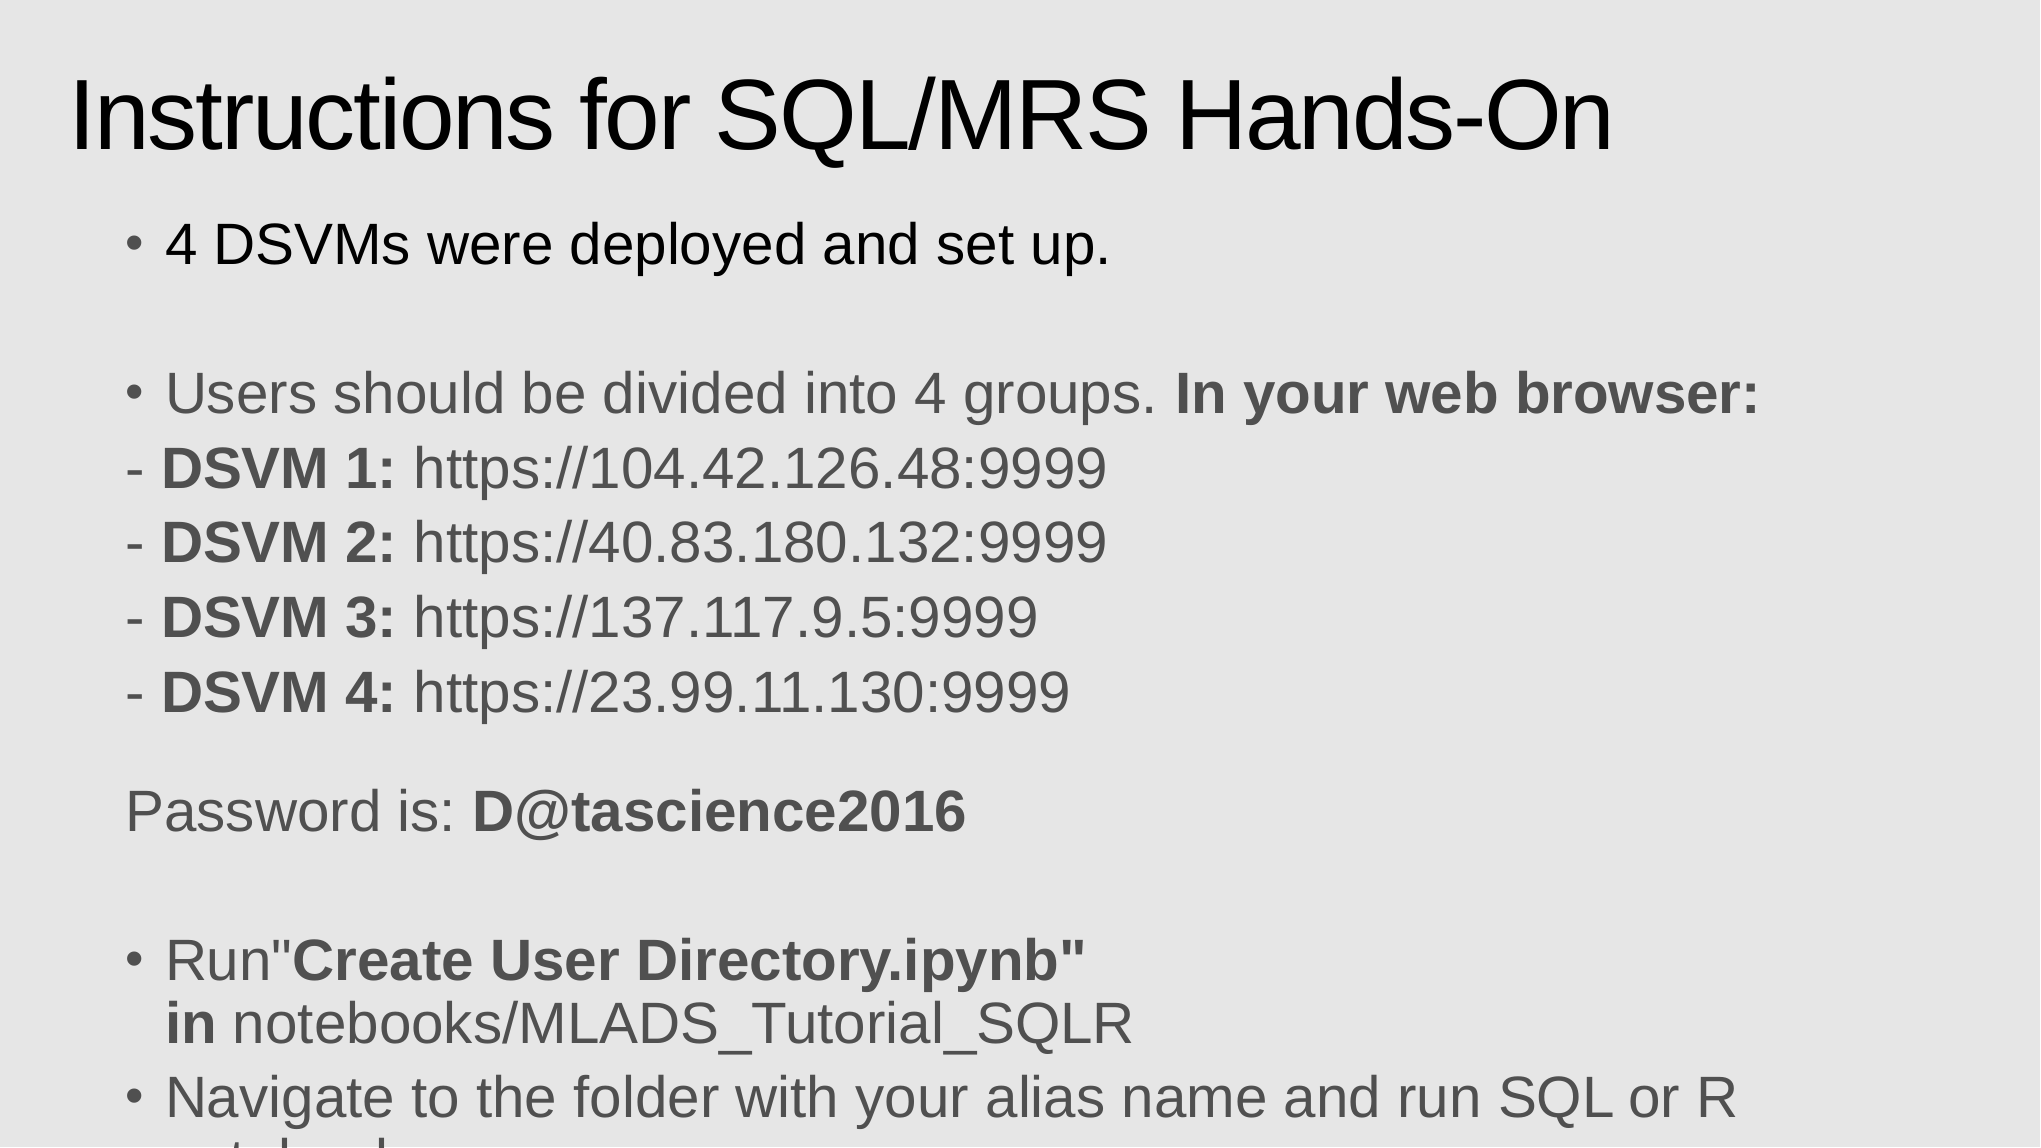

# Instructions for SQL/MRS Hands-On
4 DSVMs were deployed and set up.

Users should be divided into 4 groups. In your web browser:
- DSVM 1: https://104.42.126.48:9999
- DSVM 2: https://40.83.180.132:9999
- DSVM 3: https://137.117.9.5:9999
- DSVM 4: https://23.99.11.130:9999

Password is: D@tascience2016

Run"Create User Directory.ipynb" in notebooks/MLADS_Tutorial_SQLR
Navigate to the folder with your alias name and run SQL or R notebook.